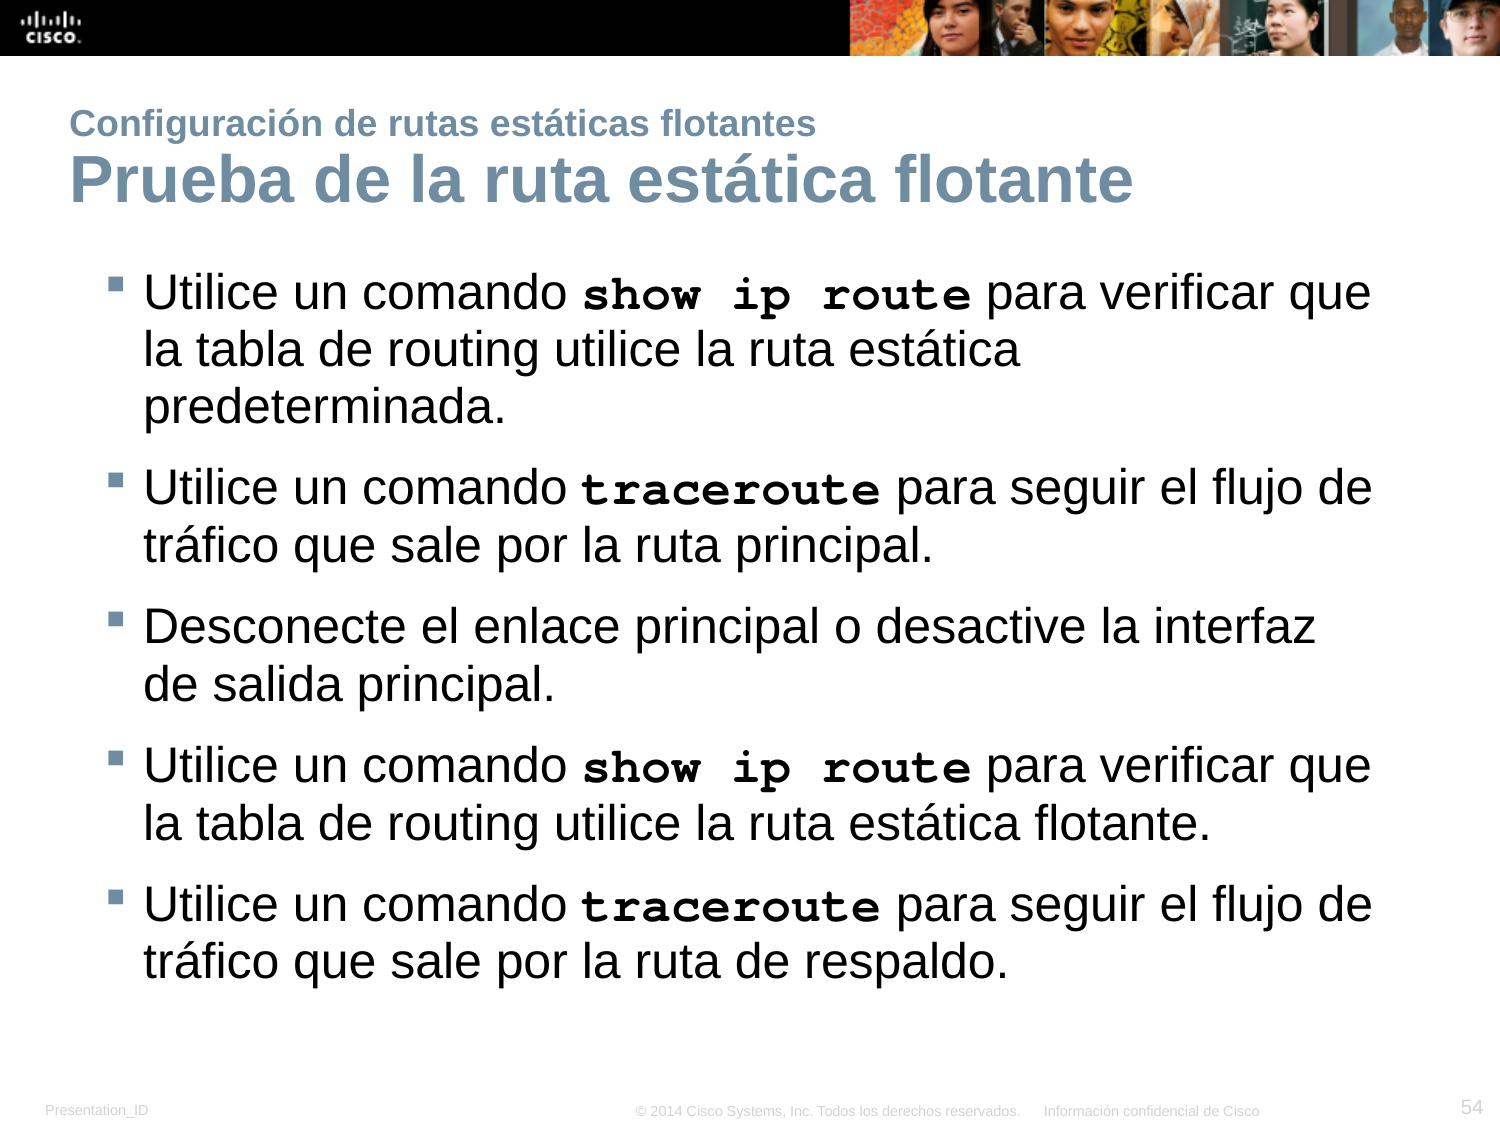

# Configuración de rutas estáticas flotantes Prueba de la ruta estática flotante
Utilice un comando show ip route para verificar que la tabla de routing utilice la ruta estática predeterminada.
Utilice un comando traceroute para seguir el flujo de tráfico que sale por la ruta principal.
Desconecte el enlace principal o desactive la interfaz de salida principal.
Utilice un comando show ip route para verificar que la tabla de routing utilice la ruta estática flotante.
Utilice un comando traceroute para seguir el flujo de tráfico que sale por la ruta de respaldo.